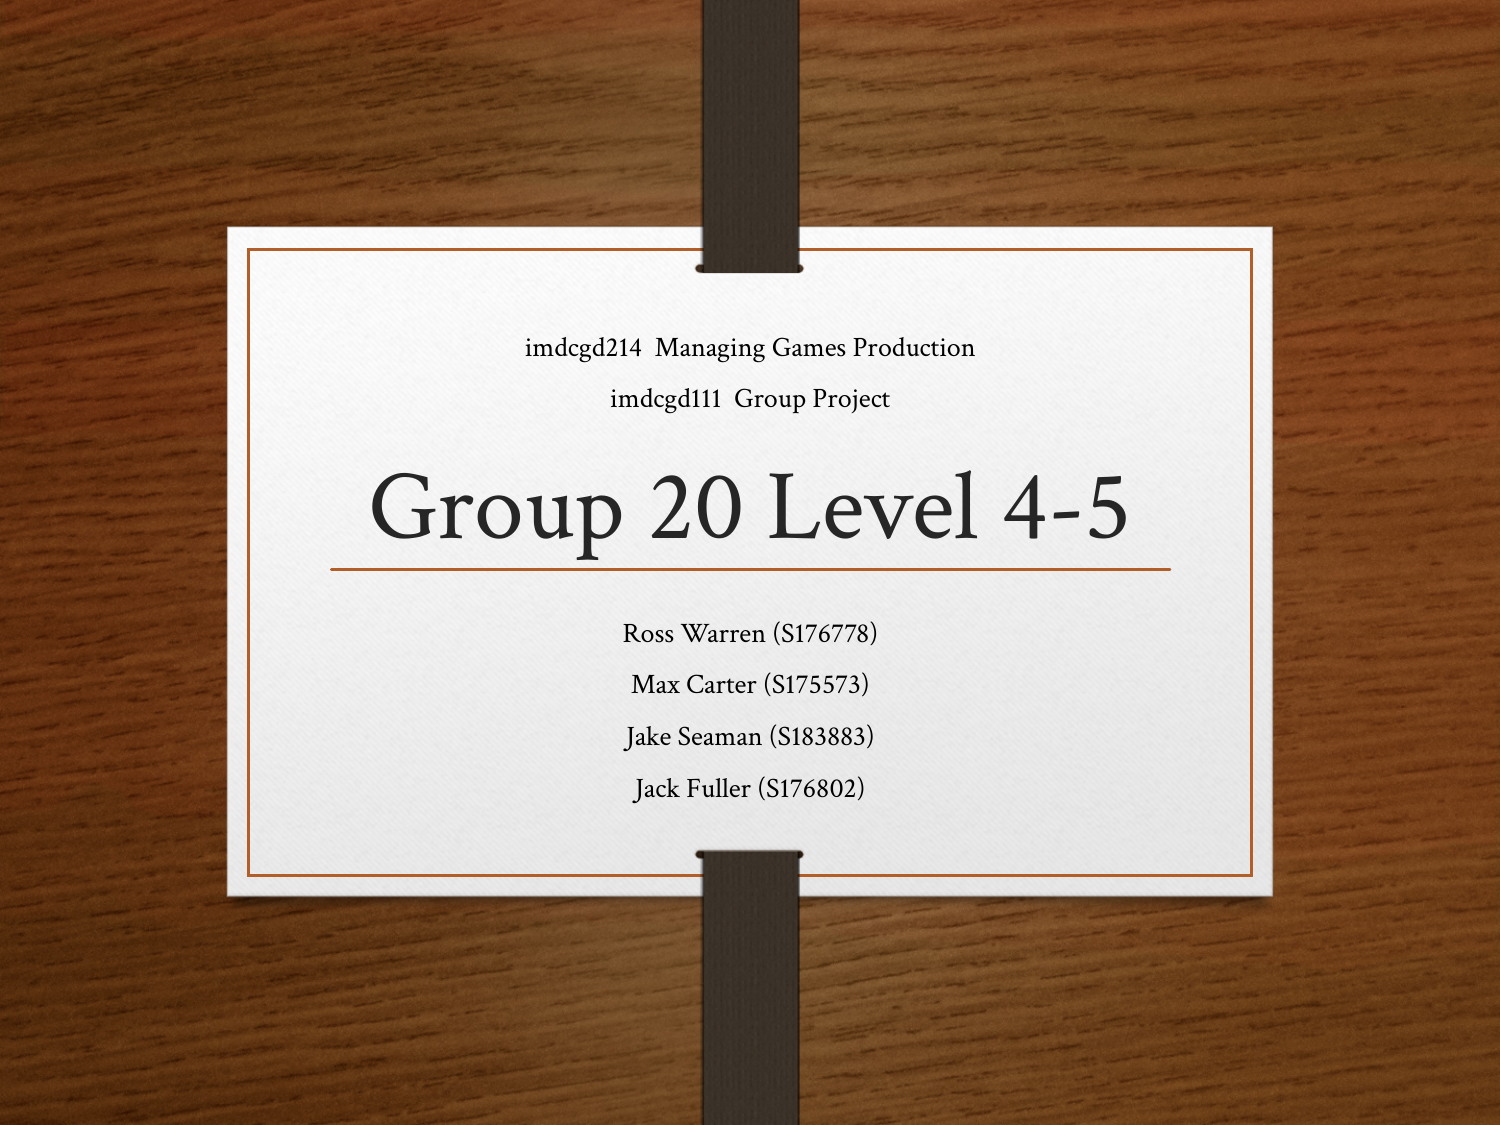

imdcgd214  Managing Games Production
imdcgd111  Group Project

# Group 20 Level 4-5
Ross Warren (S176778)
Max Carter (S175573)
Jake Seaman (S183883)
Jack Fuller (S176802)